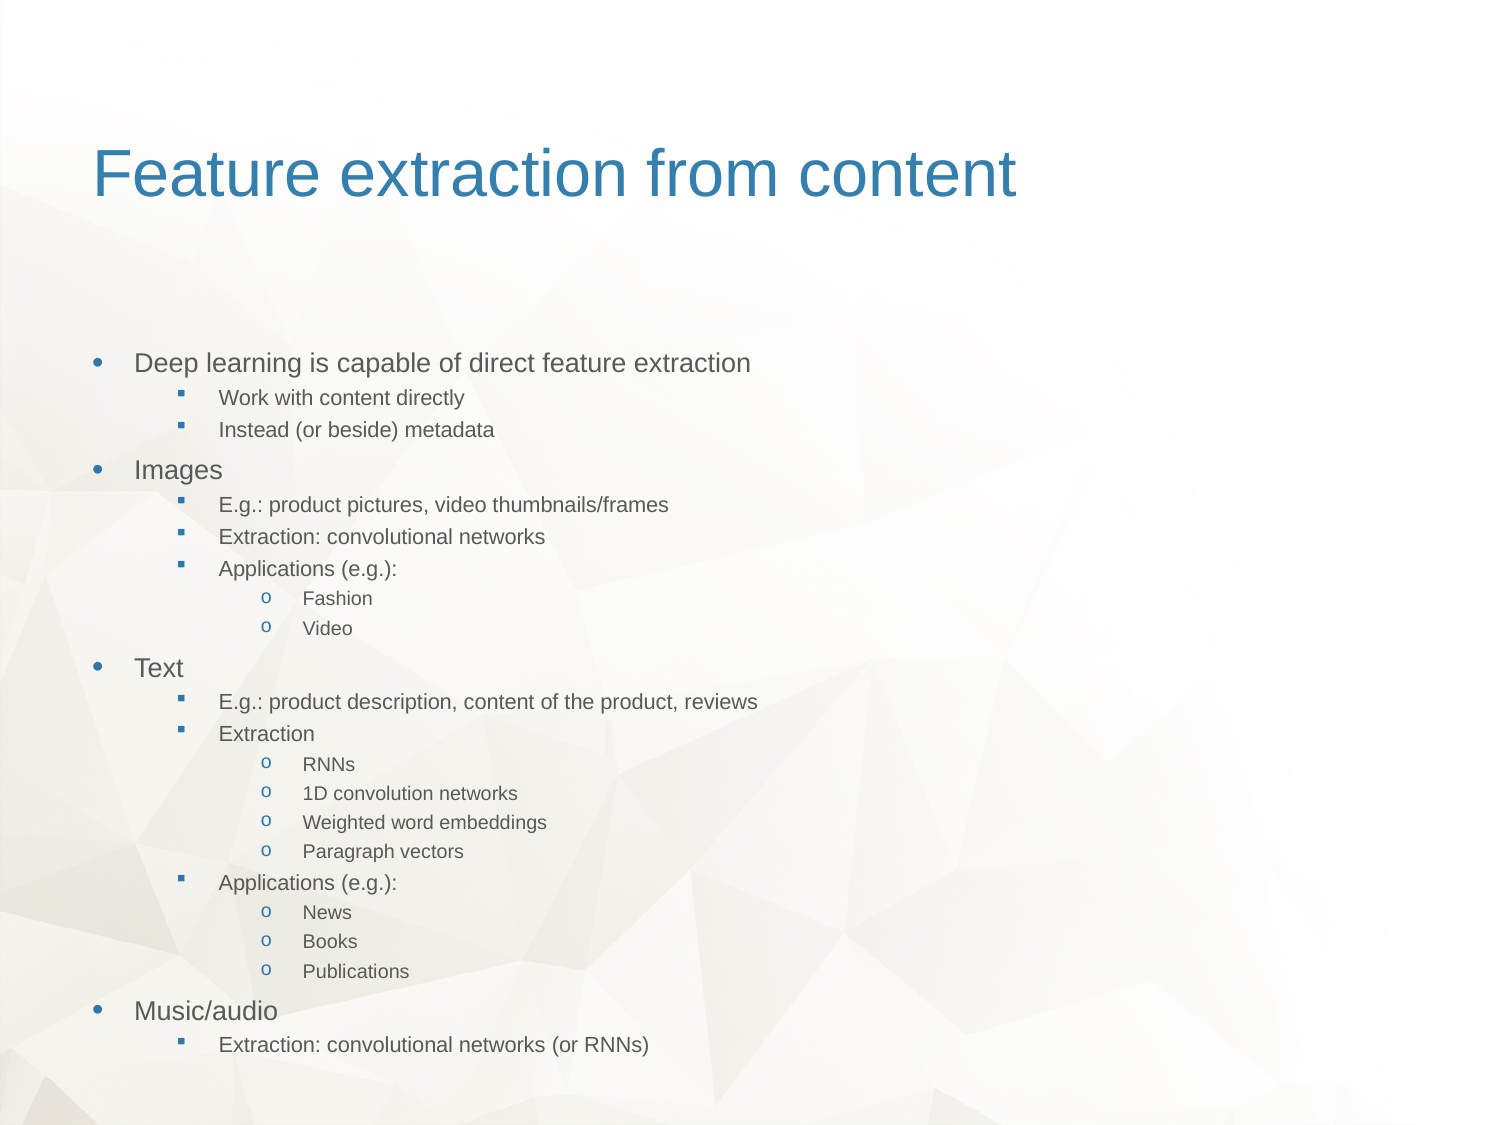

# Feature extraction from content
Deep learning is capable of direct feature extraction
Work with content directly
Instead (or beside) metadata
Images
E.g.: product pictures, video thumbnails/frames
Extraction: convolutional networks
Applications (e.g.):
Fashion
Video
Text
E.g.: product description, content of the product, reviews
Extraction
RNNs
1D convolution networks
Weighted word embeddings
Paragraph vectors
Applications (e.g.):
News
Books
Publications
Music/audio
Extraction: convolutional networks (or RNNs)